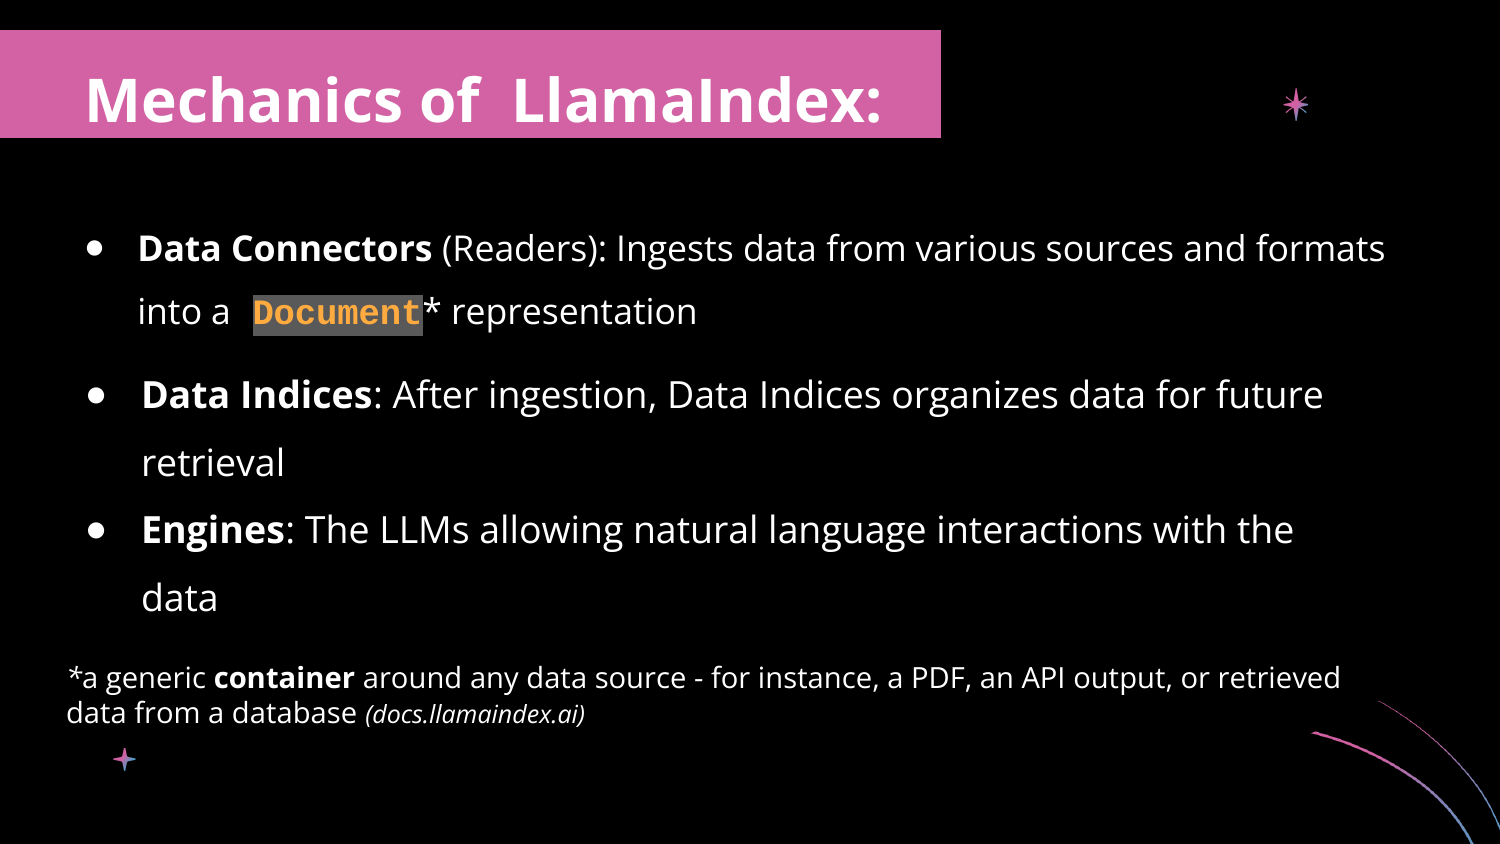

Mechanics of  LlamaIndex:

Data Connectors (Readers): Ingests data from various sources and formats into a Document* representation
Data Indices: After ingestion, Data Indices organizes data for future retrieval
Engines: The LLMs allowing natural language interactions with the data
*a generic container around any data source - for instance, a PDF, an API output, or retrieved data from a database (docs.llamaindex.ai)